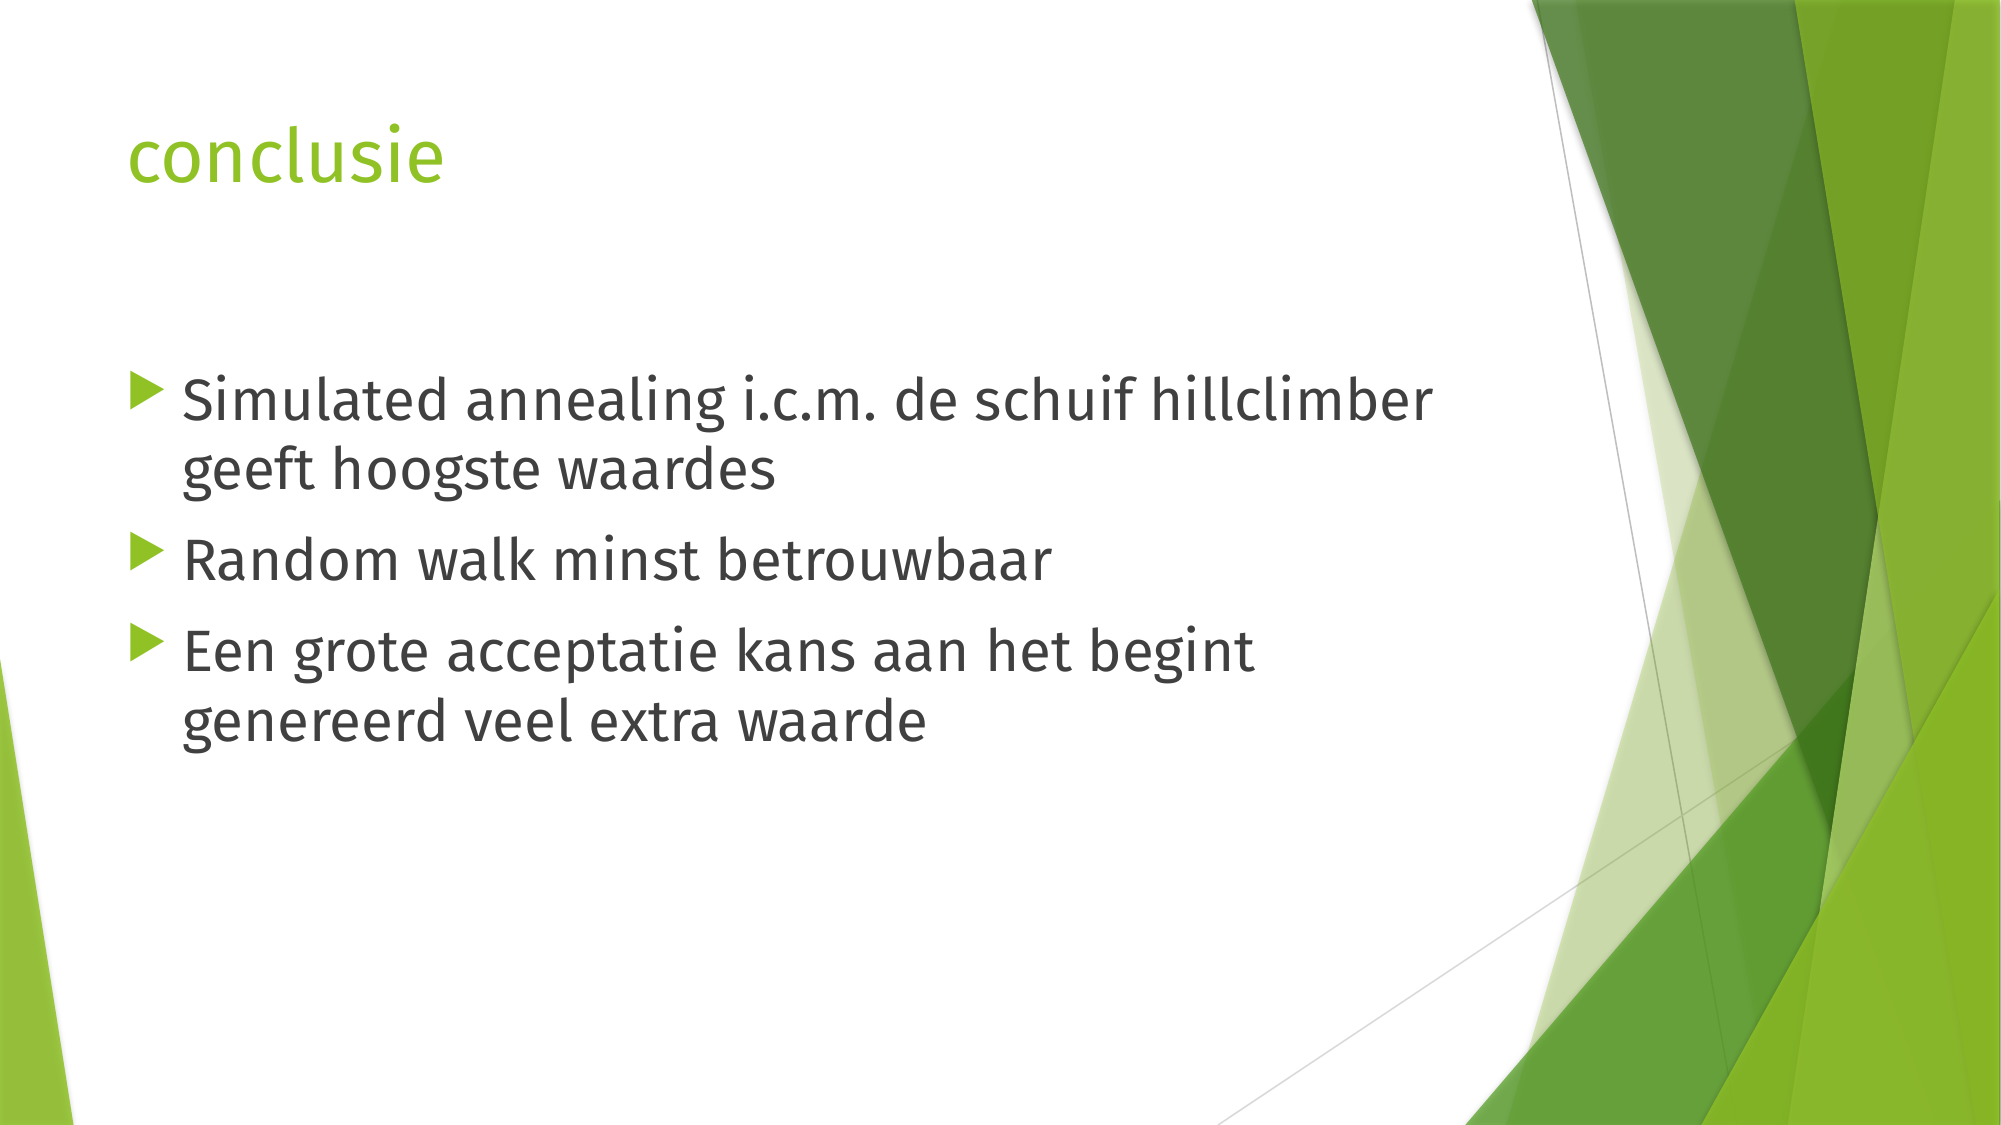

# conclusie
Simulated annealing i.c.m. de schuif hillclimber geeft hoogste waardes
Random walk minst betrouwbaar
Een grote acceptatie kans aan het begint genereerd veel extra waarde